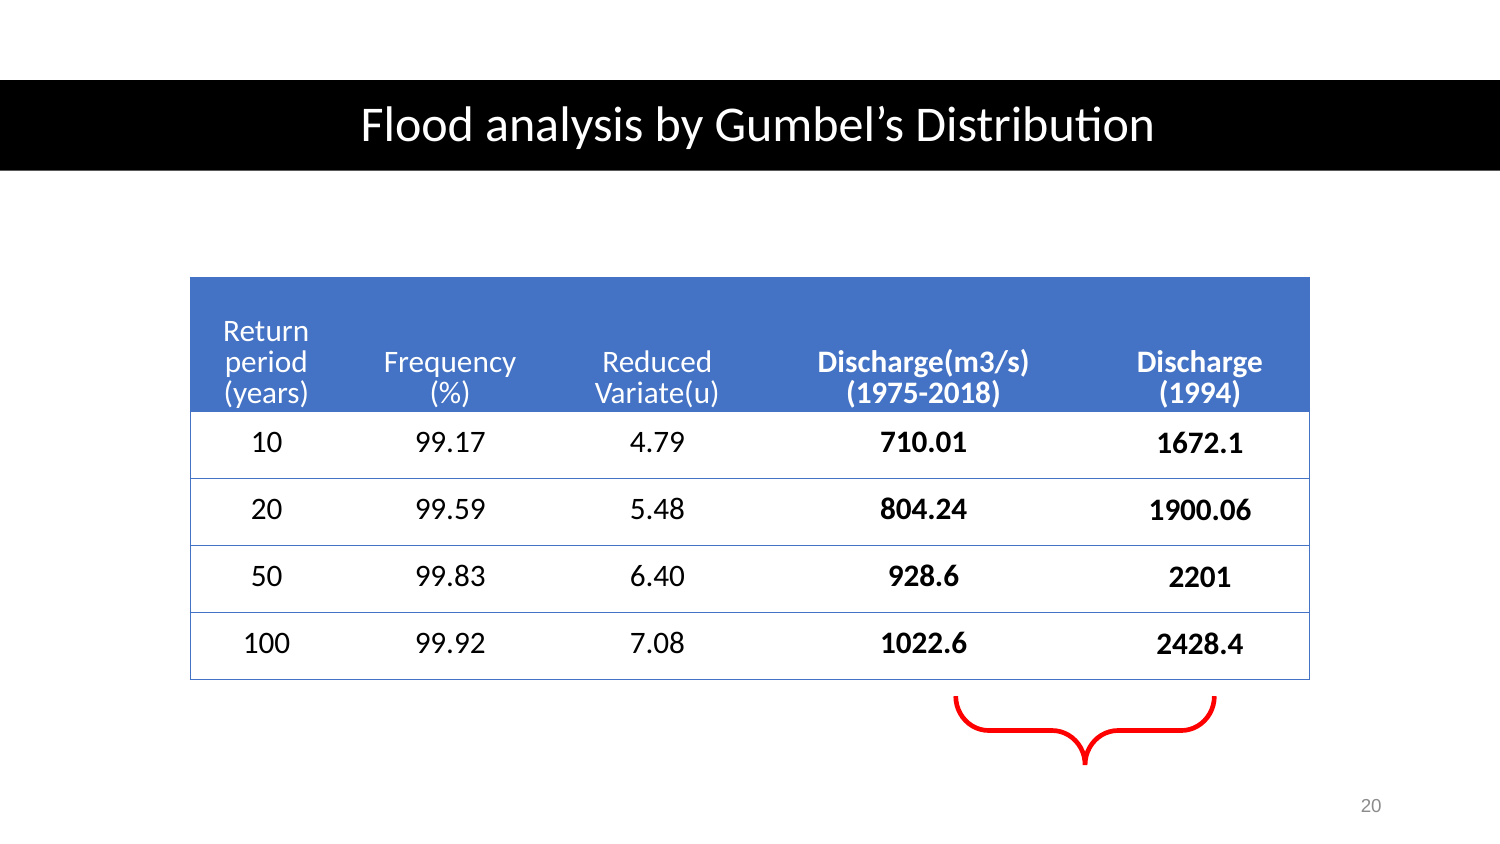

# Flood analysis by Gumbel’s Distribution

| Return period (years) | Frequency (%) | Reduced Variate(u) | Discharge(m3/s) (1975-2018) | Discharge (1994) |
| --- | --- | --- | --- | --- |
| 10 | 99.17 | 4.79 | 710.01 | 1672.1 |
| 20 | 99.59 | 5.48 | 804.24 | 1900.06 |
| 50 | 99.83 | 6.40 | 928.6 | 2201 |
| 100 | 99.92 | 7.08 | 1022.6 | 2428.4 |

20